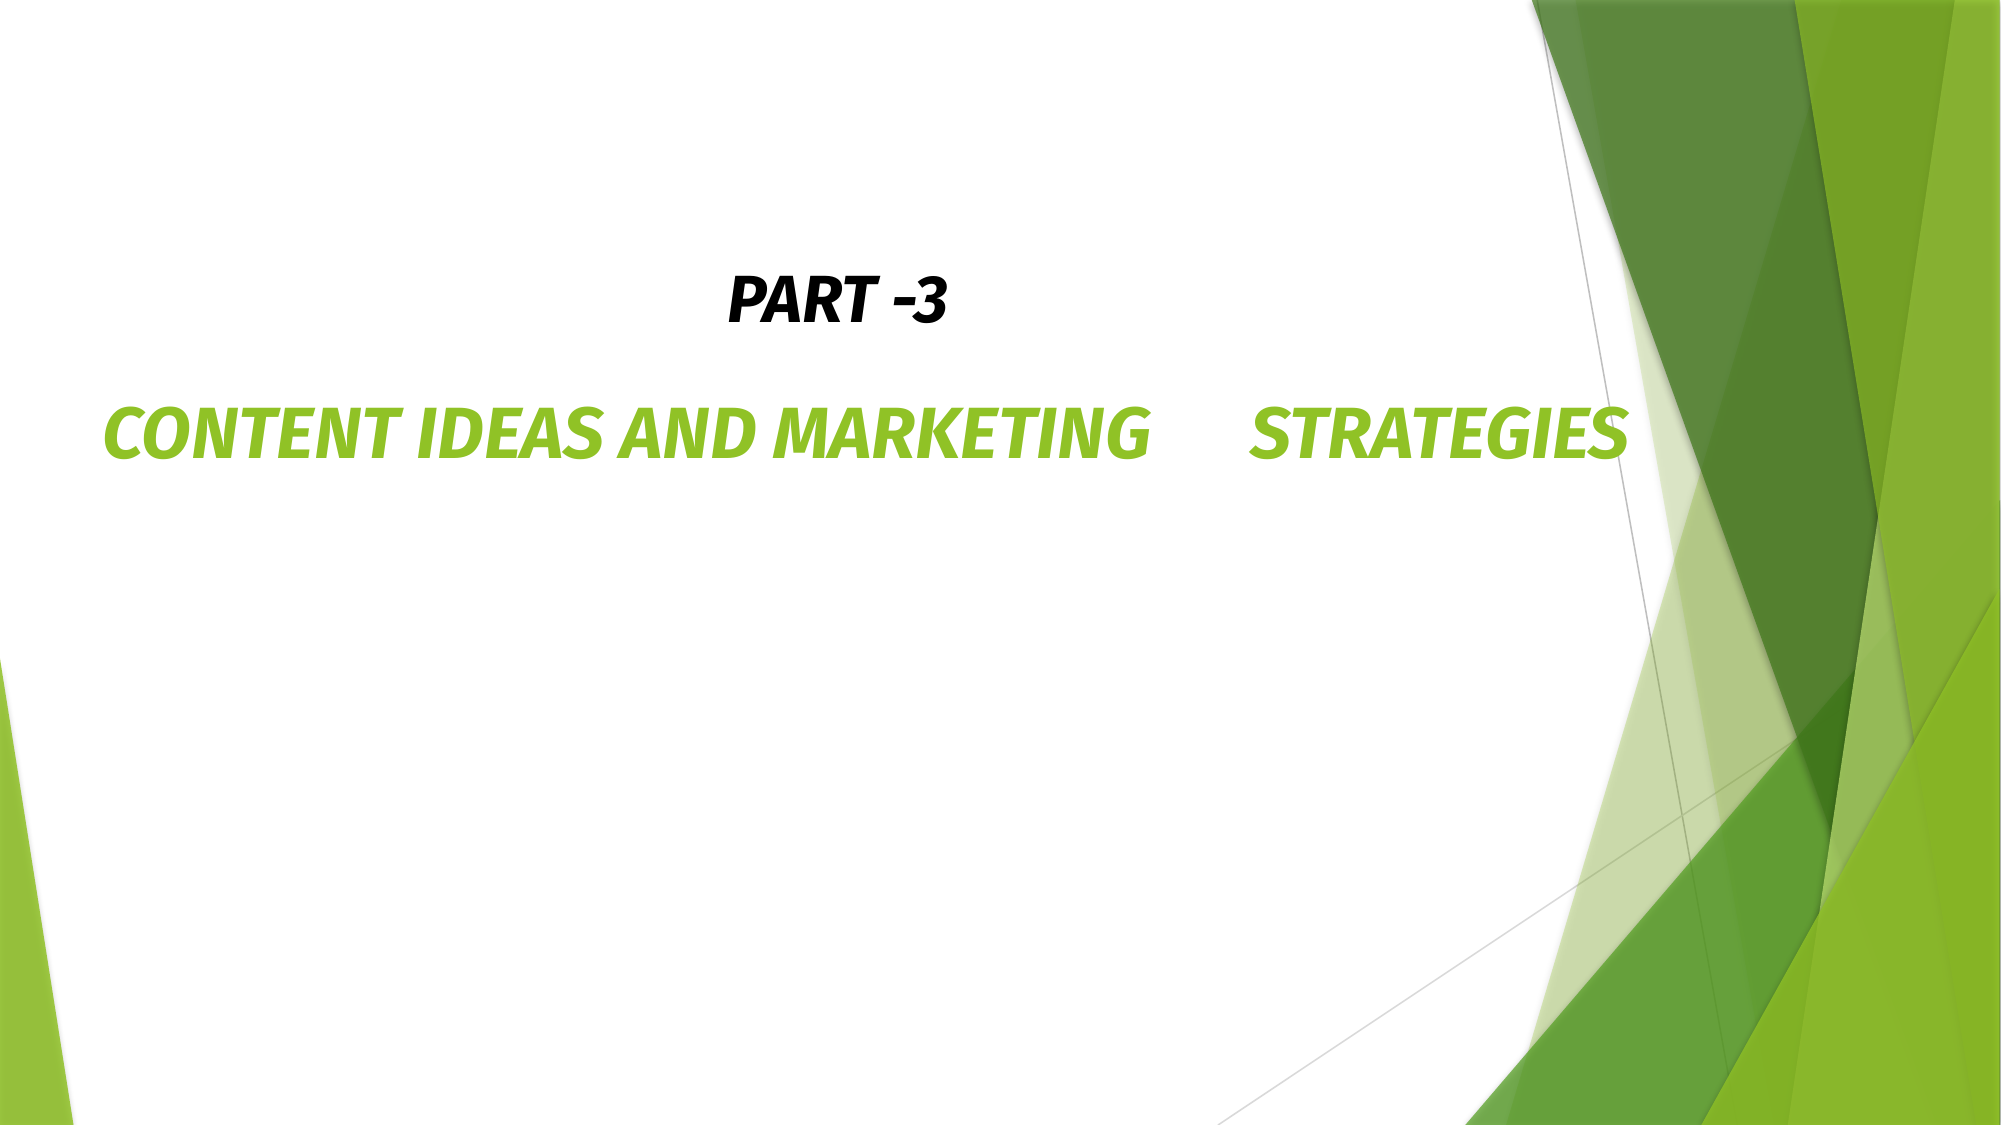

PART -3
# CONTENT IDEAS AND MARKETING      STRATEGIES